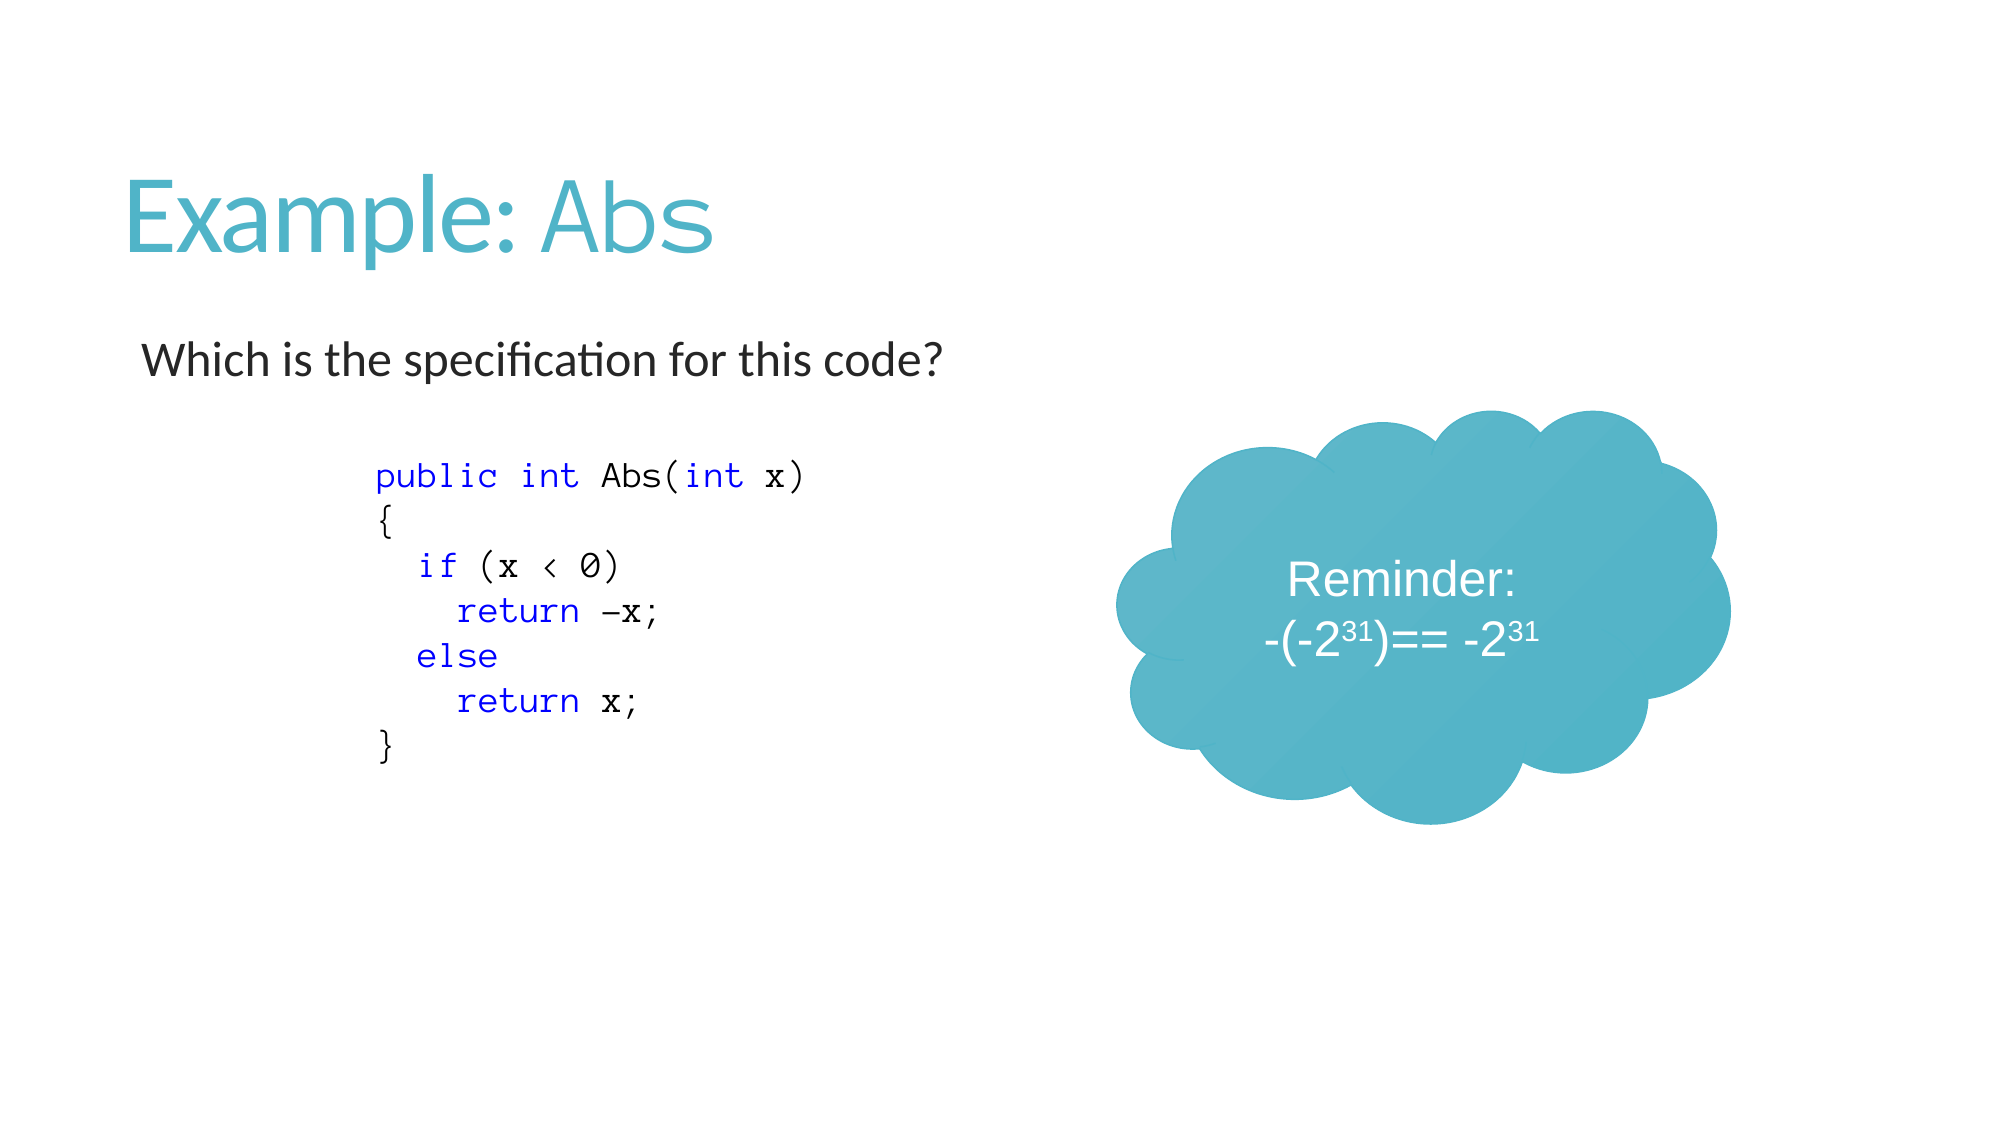

# Example: Abs
Which is the specification for this code?

Reminder:
-(-231)== -231
  public int Abs(int x)
  {
    if (x < 0)
      return -x;
    else
      return x;
  }